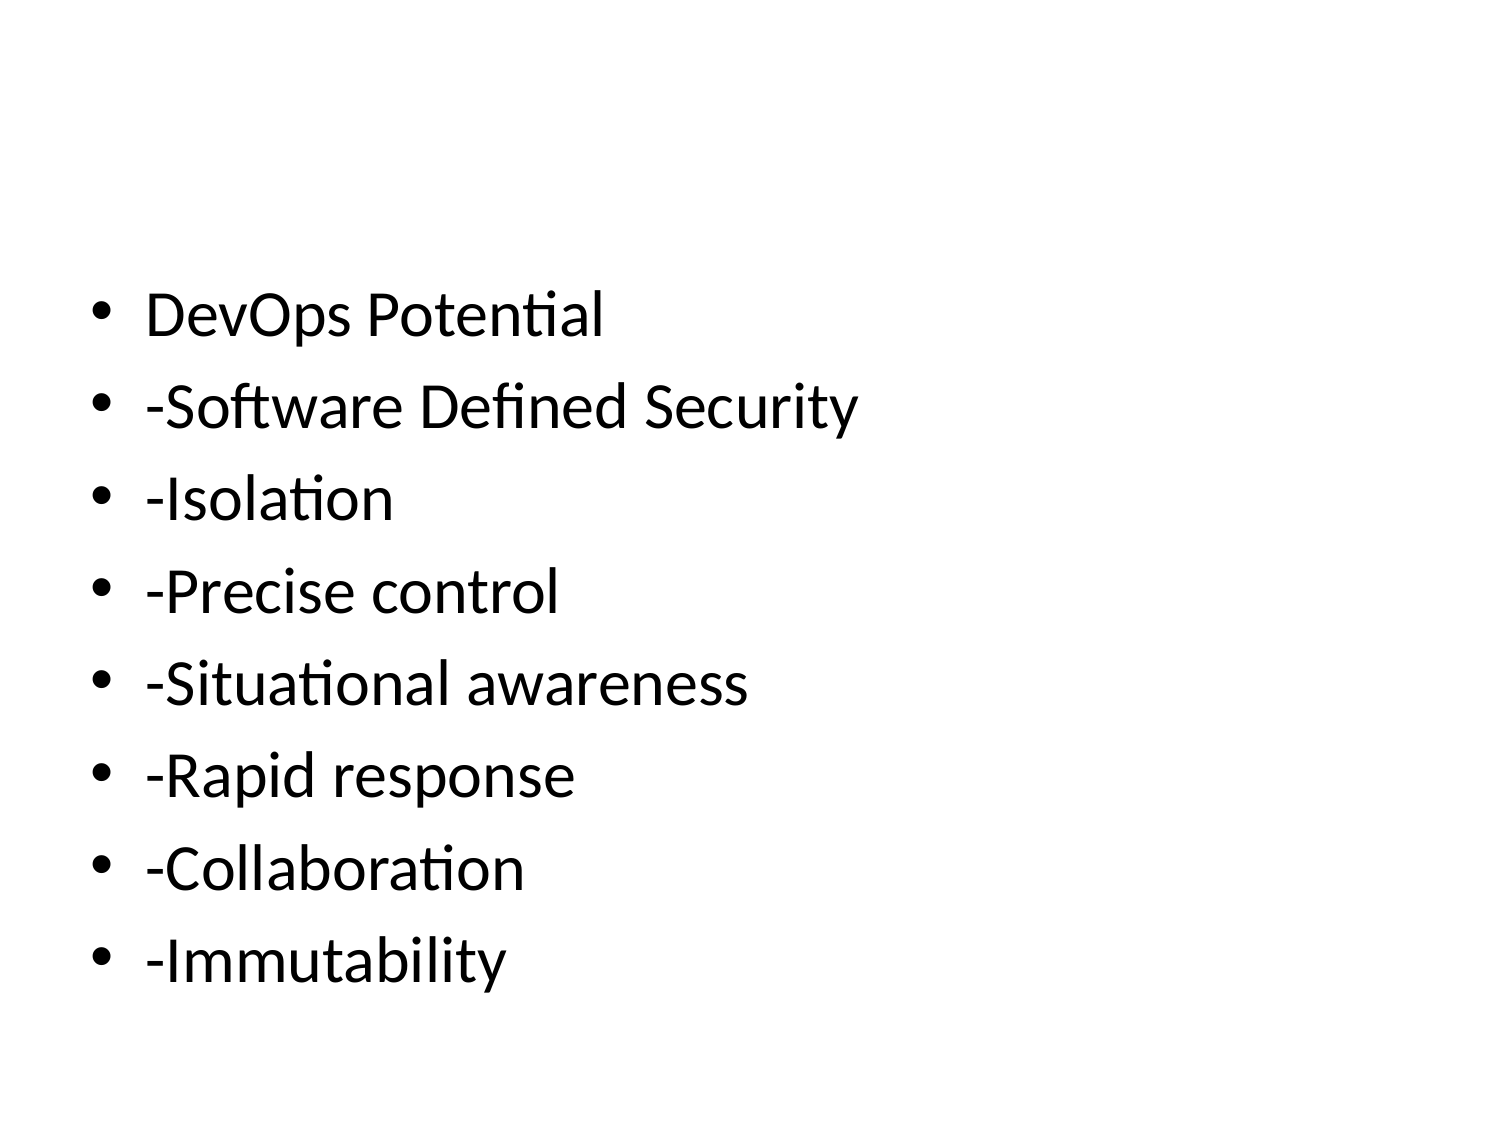

#
DevOps Potential
-Software Defined Security
-Isolation
-Precise control
-Situational awareness
-Rapid response
-Collaboration
-Immutability